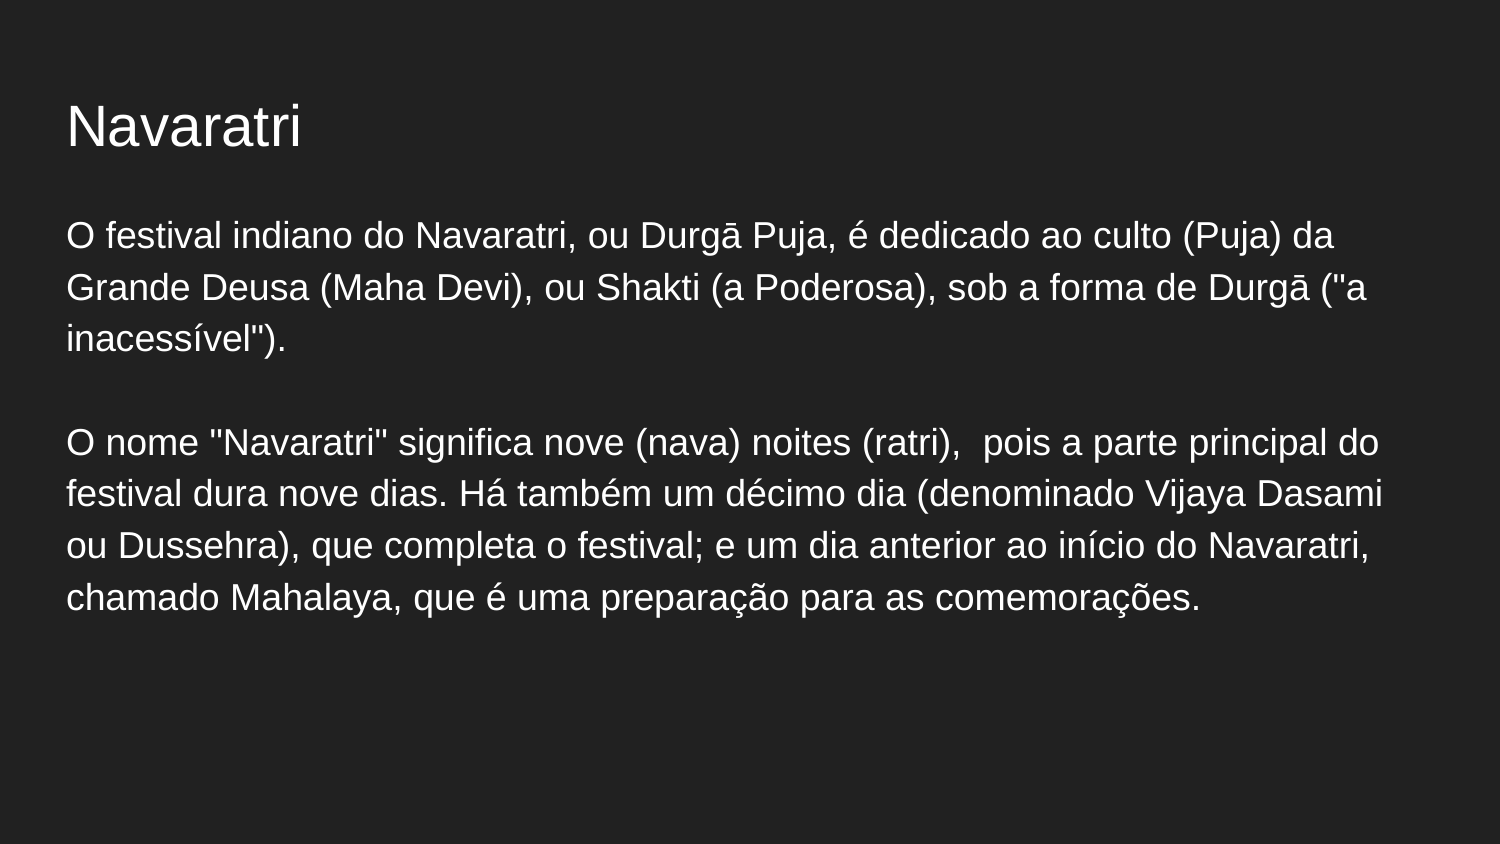

# Navaratri

O festival indiano do Navaratri, ou Durgā Puja, é dedicado ao culto (Puja) da Grande Deusa (Maha Devi), ou Shakti (a Poderosa), sob a forma de Durgā ("a inacessível").
O nome "Navaratri" significa nove (nava) noites (ratri),  pois a parte principal do festival dura nove dias. Há também um décimo dia (denominado Vijaya Dasami ou Dussehra), que completa o festival; e um dia anterior ao início do Navaratri, chamado Mahalaya, que é uma preparação para as comemorações.